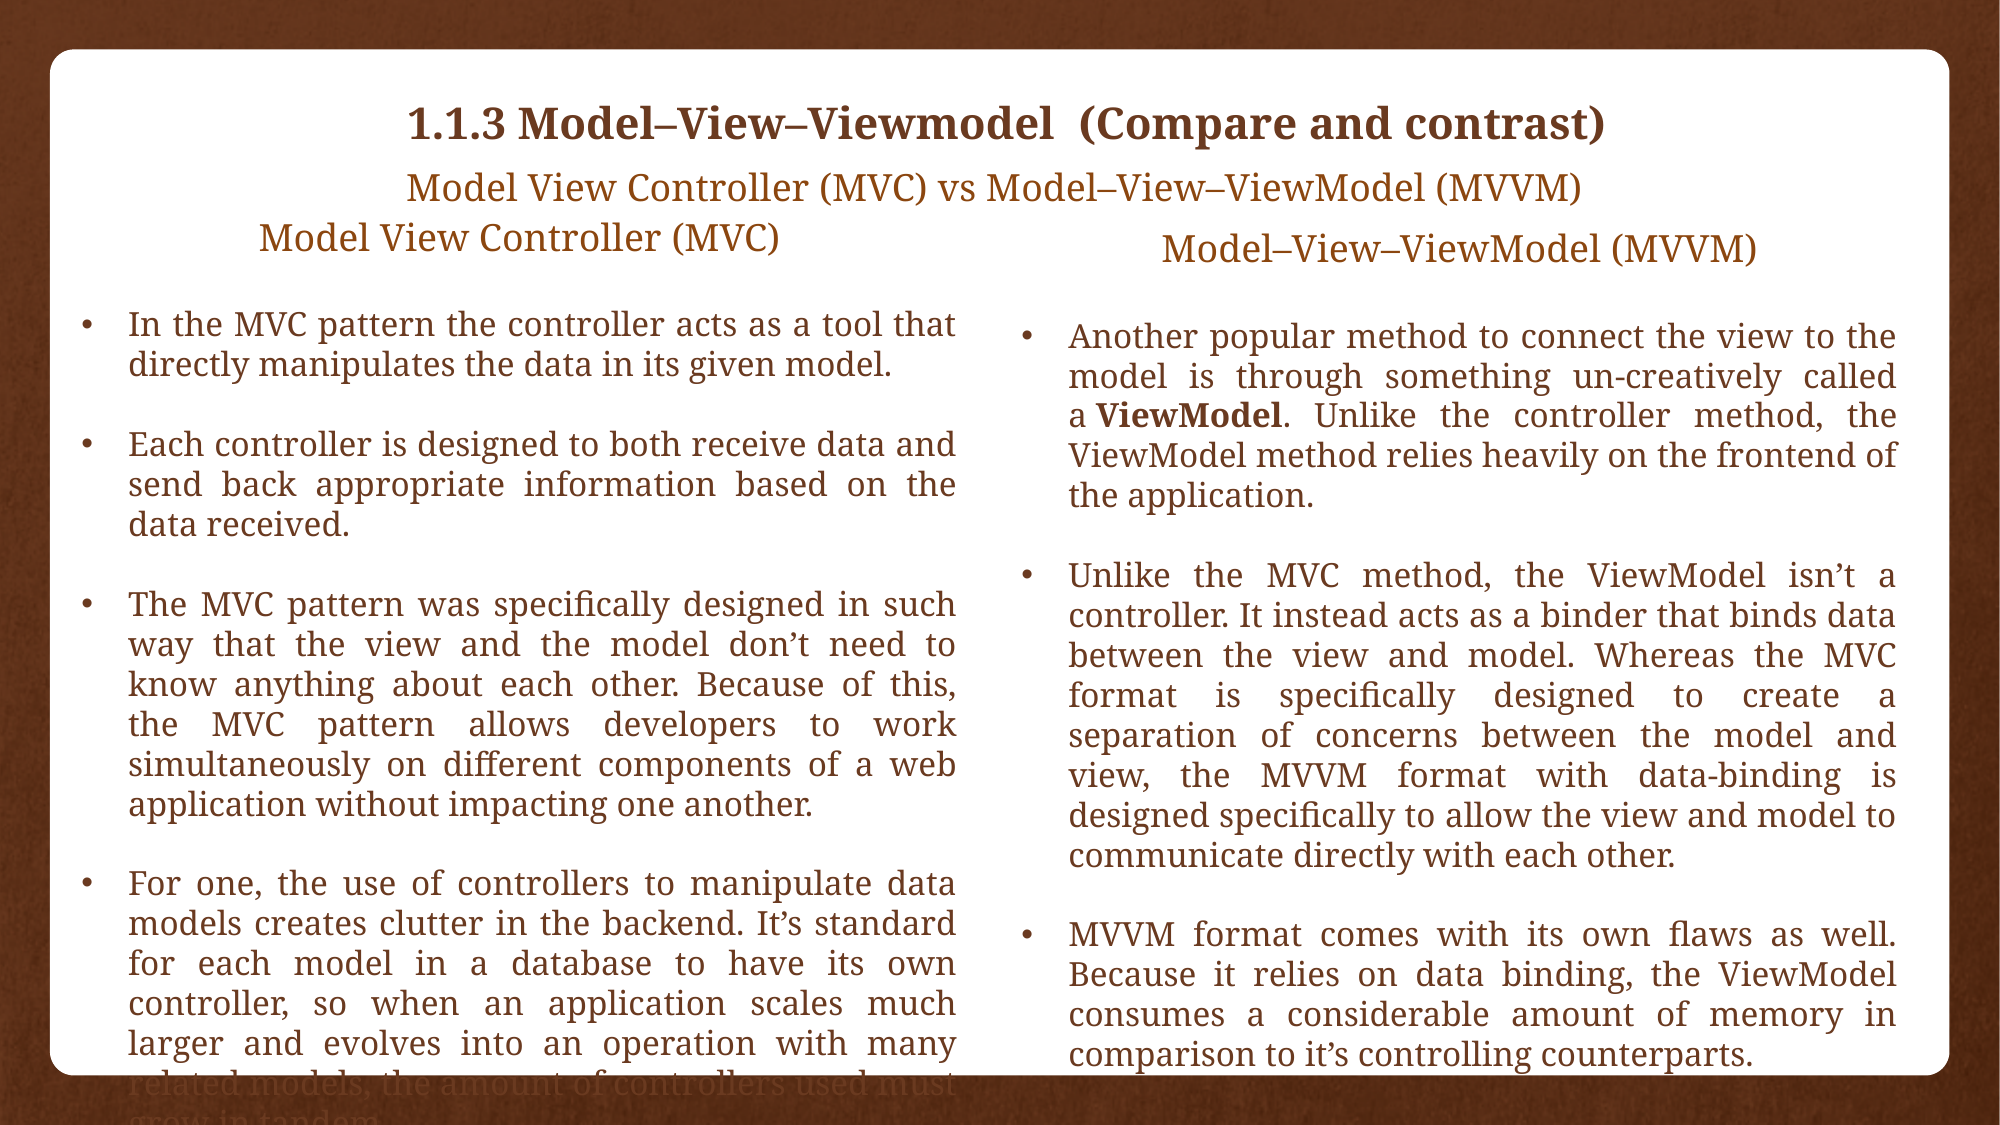

1.1.3 Model–View–Viewmodel  (Compare and contrast)
Model View Controller (MVC) vs Model–View–ViewModel (MVVM)
Model View Controller (MVC)

In the MVC pattern the controller acts as a tool that directly manipulates the data in its given model.

Each controller is designed to both receive data and send back appropriate information based on the data received.

The MVC pattern was specifically designed in such way that the view and the model don’t need to know anything about each other. Because of this, the MVC pattern allows developers to work simultaneously on different components of a web application without impacting one another.

For one, the use of controllers to manipulate data models creates clutter in the backend. It’s standard for each model in a database to have its own controller, so when an application scales much larger and evolves into an operation with many related models, the amount of controllers used must grow in tandem.

Model–View–ViewModel (MVVM)

Another popular method to connect the view to the model is through something un-creatively called a ViewModel. Unlike the controller method, the ViewModel method relies heavily on the frontend of the application.

Unlike the MVC method, the ViewModel isn’t a controller. It instead acts as a binder that binds data between the view and model. Whereas the MVC format is specifically designed to create a separation of concerns between the model and view, the MVVM format with data-binding is designed specifically to allow the view and model to communicate directly with each other.

MVVM format comes with its own flaws as well. Because it relies on data binding, the ViewModel consumes a considerable amount of memory in comparison to it’s controlling counterparts.